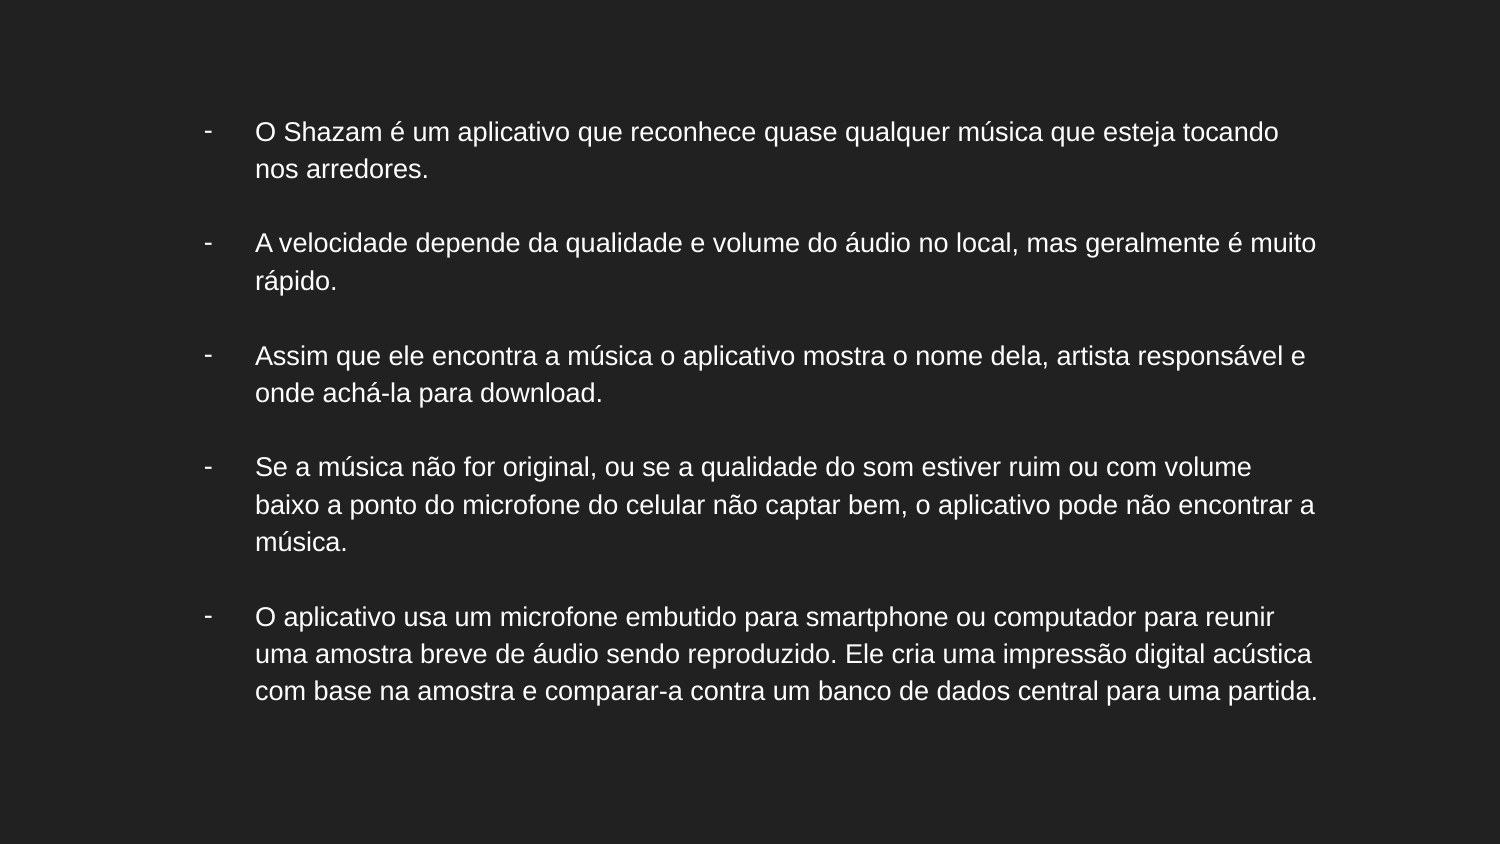

O Shazam é um aplicativo que reconhece quase qualquer música que esteja tocando nos arredores.

A velocidade depende da qualidade e volume do áudio no local, mas geralmente é muito rápido.

Assim que ele encontra a música o aplicativo mostra o nome dela, artista responsável e onde achá-la para download.

Se a música não for original, ou se a qualidade do som estiver ruim ou com volume baixo a ponto do microfone do celular não captar bem, o aplicativo pode não encontrar a música.

O aplicativo usa um microfone embutido para smartphone ou computador para reunir uma amostra breve de áudio sendo reproduzido. Ele cria uma impressão digital acústica com base na amostra e comparar-a contra um banco de dados central para uma partida.